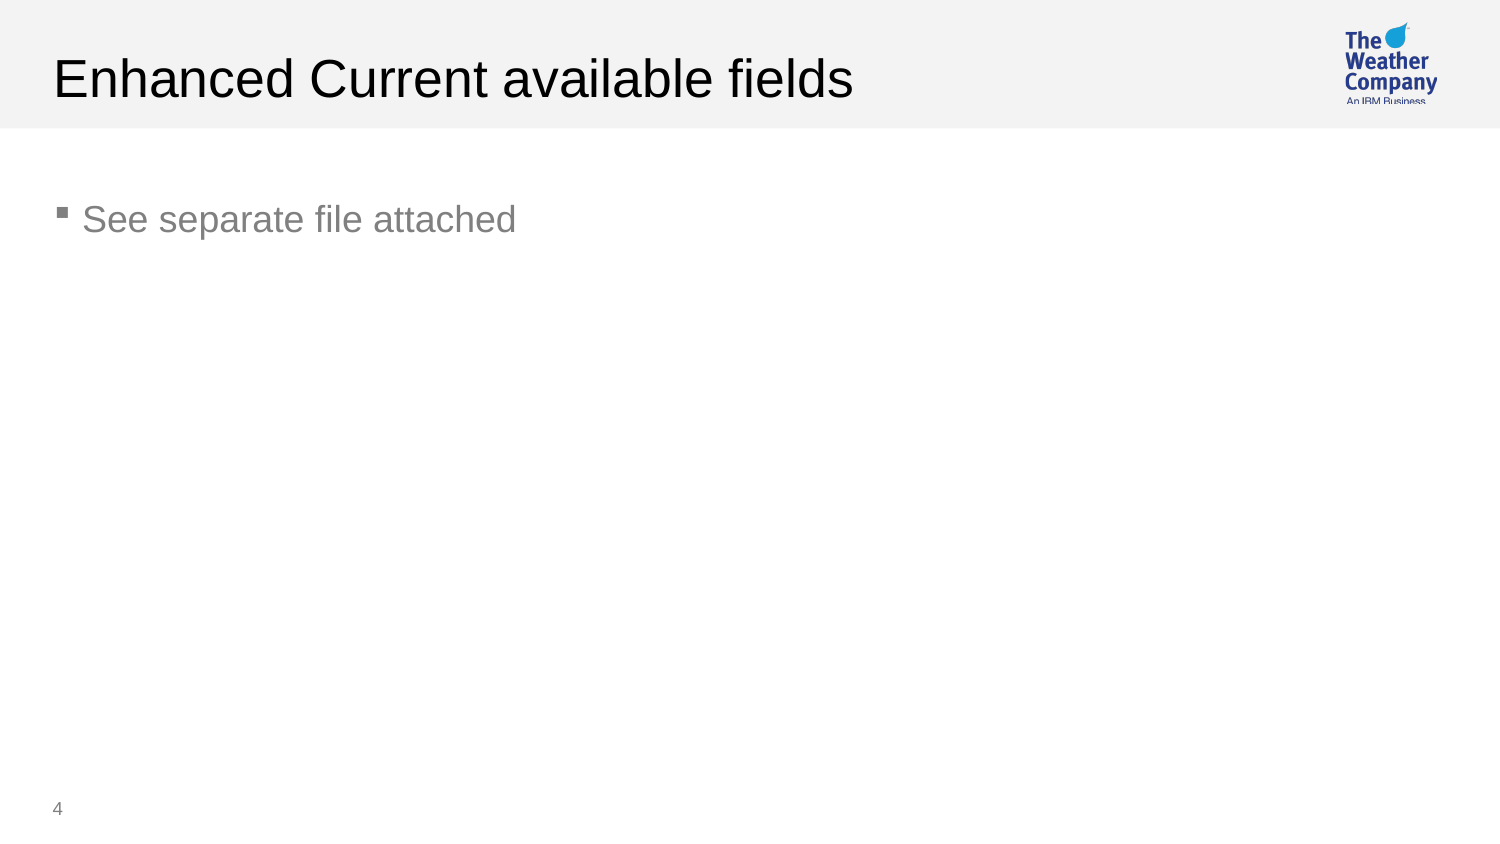

# Enhanced Current available fields
See separate file attached